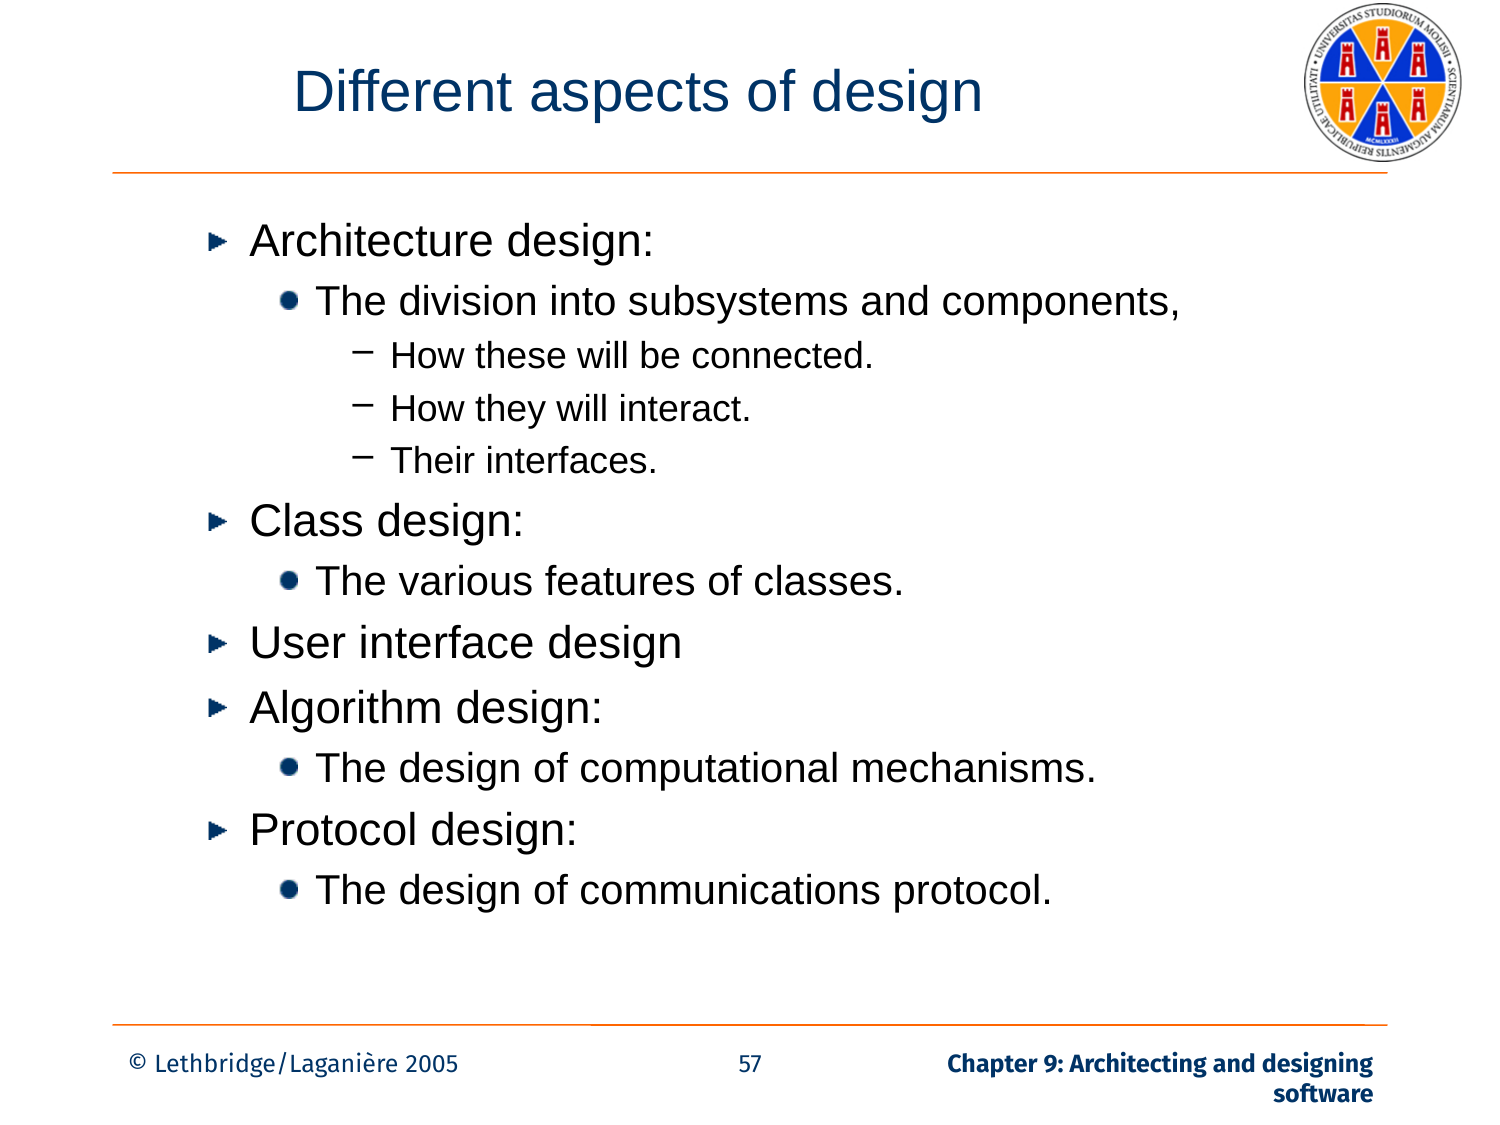

# Different aspects of design
Architecture design:
The division into subsystems and components,
How these will be connected.
How they will interact.
Their interfaces.
Class design:
The various features of classes.
User interface design
Algorithm design:
The design of computational mechanisms.
Protocol design:
The design of communications protocol.

© Lethbridge/Laganière 2005
57
Chapter 9: Architecting and designing software